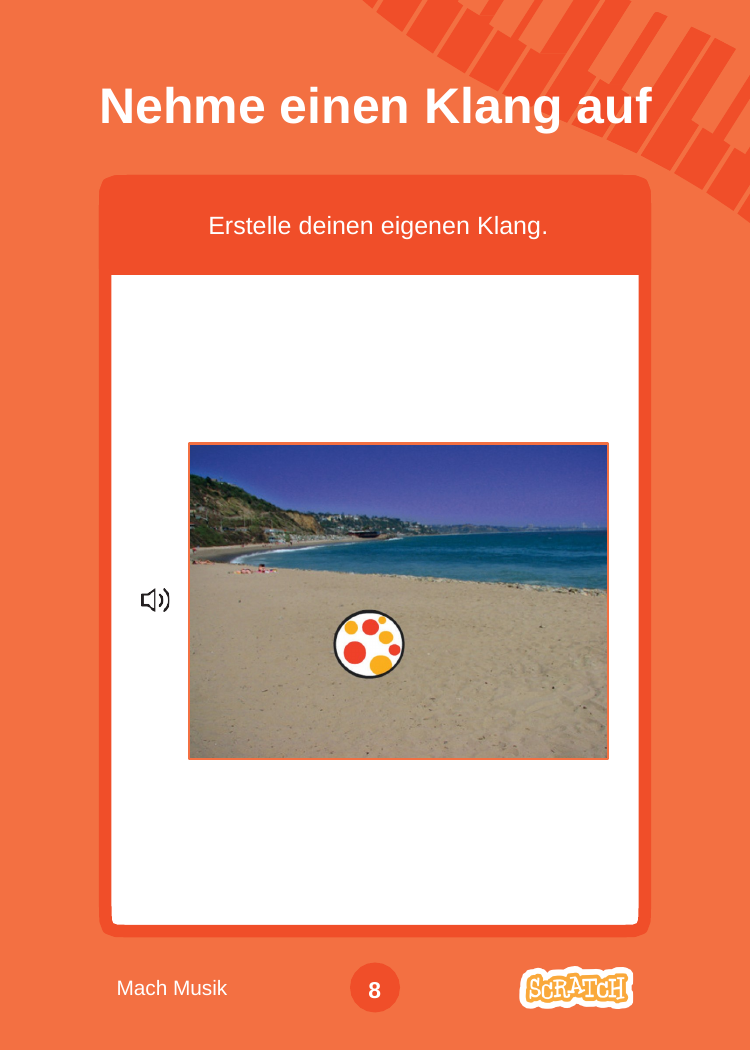

# Nehme einen Klang auf

Erstelle deinen eigenen Klang.

Mach Musik
8